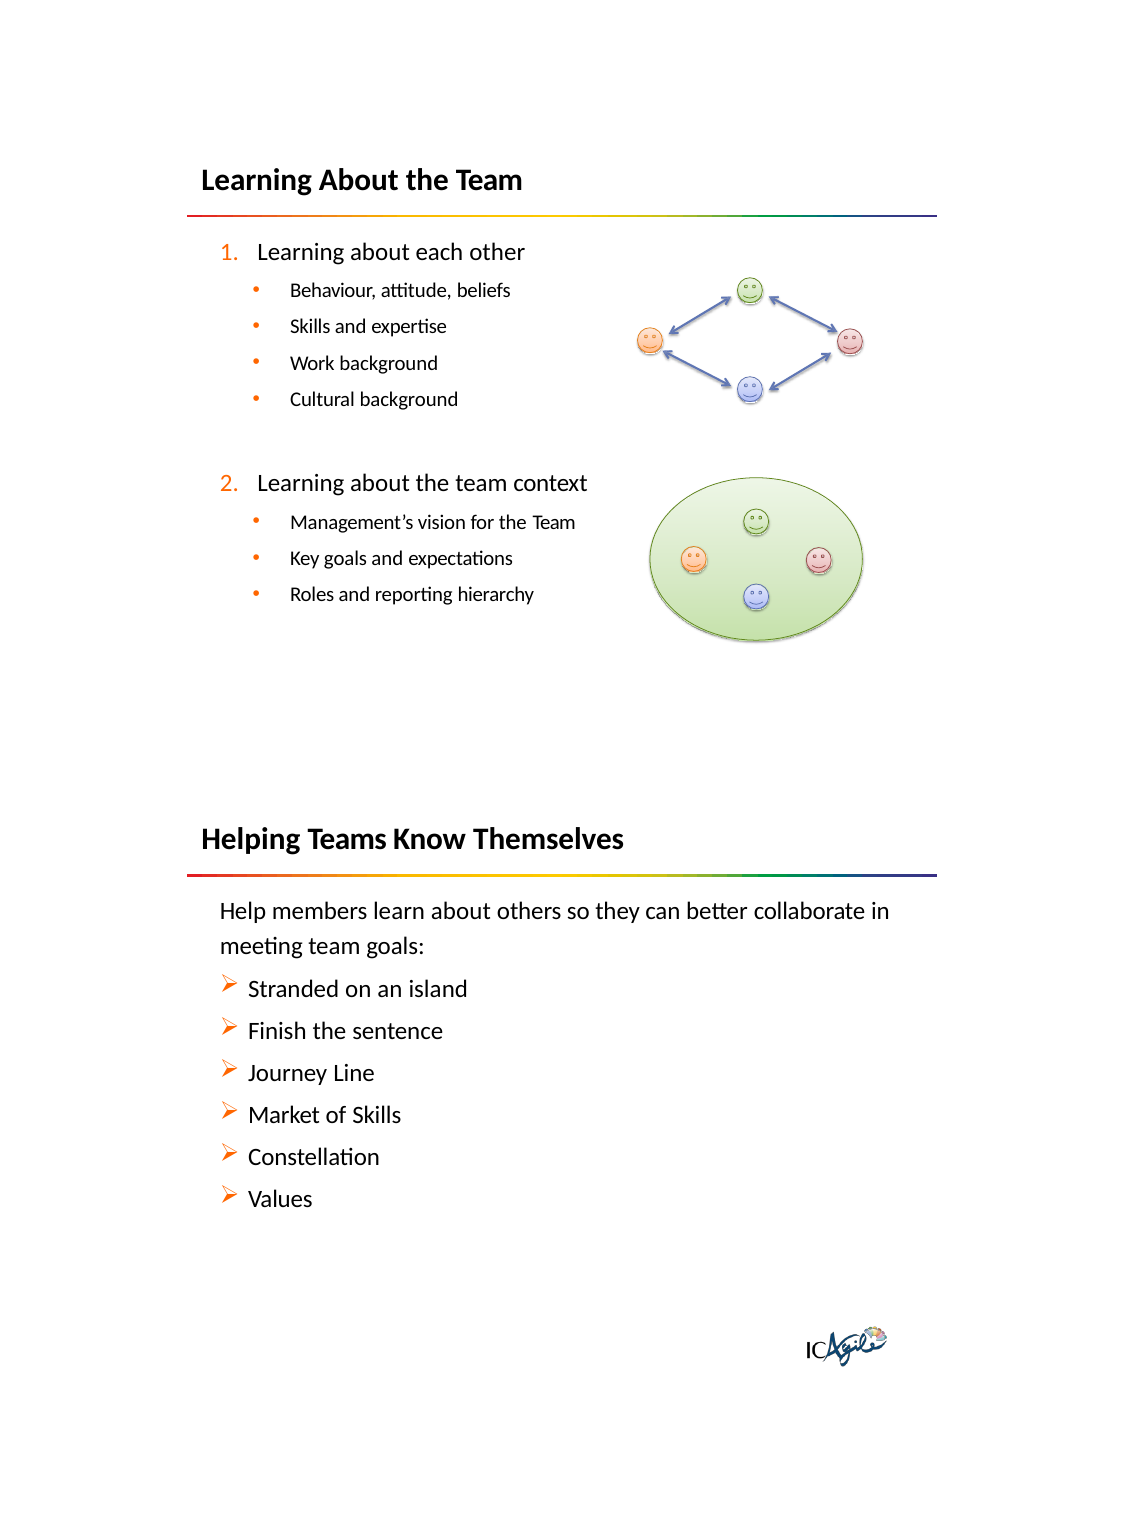

Learning About the Team

Learning about each other
Behaviour, attitude, beliefs
Skills and expertise
Work background
Cultural background

Learning about the team context
Management’s vision for the Team
Key goals and expectations
Roles and reporting hierarchy

Helping Teams Know Themselves

Help members learn about others so they can better collaborate in  meeting team goals:
Stranded on an island
Finish the sentence
Journey Line
Market of Skills
Constellation
Values